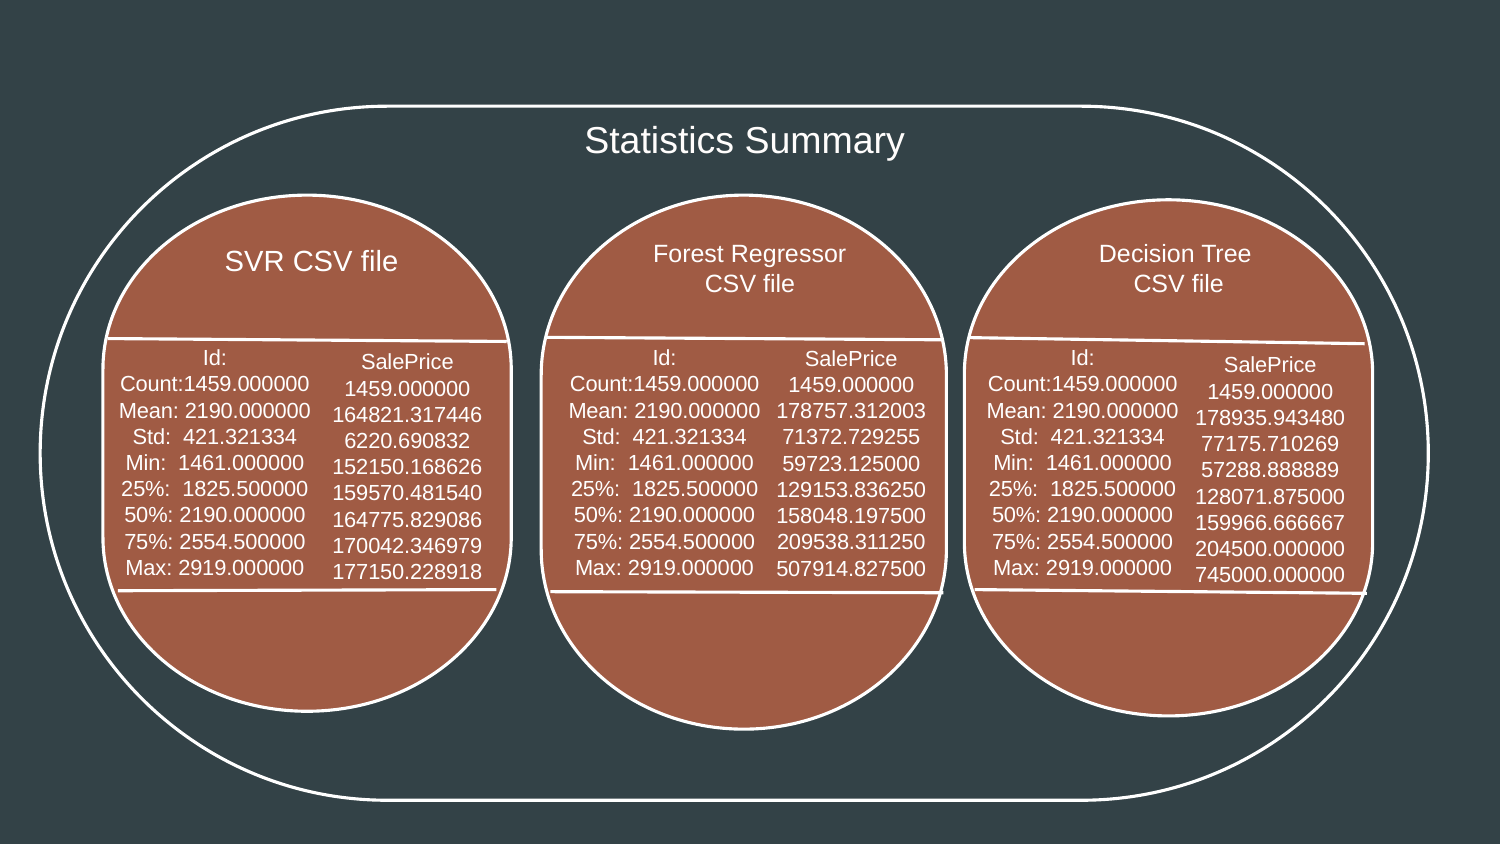

Statistics Summary

Decision Tree
CSV file
Forest Regressor CSV file

SVR CSV file

Id:
Count:1459.000000
Mean: 2190.000000
Std:  421.321334
Min:  1461.000000
25%:  1825.500000
50%: 2190.000000
75%: 2554.500000
Max: 2919.000000

Id:
Count:1459.000000
Mean: 2190.000000
Std:  421.321334
Min:  1461.000000
25%:  1825.500000
50%: 2190.000000
75%: 2554.500000
Max: 2919.000000

Id:
Count:1459.000000
Mean: 2190.000000
Std:  421.321334
Min:  1461.000000
25%:  1825.500000
50%: 2190.000000
75%: 2554.500000
Max: 2919.000000

SalePrice
1459.000000
178757.312003
71372.729255
59723.125000
129153.836250
158048.197500
209538.311250
507914.827500
SalePrice
1459.000000
164821.317446
6220.690832
152150.168626
159570.481540
164775.829086
170042.346979
177150.228918
SalePrice
1459.000000
178935.943480
77175.710269
57288.888889
128071.875000
159966.666667
204500.000000
745000.000000